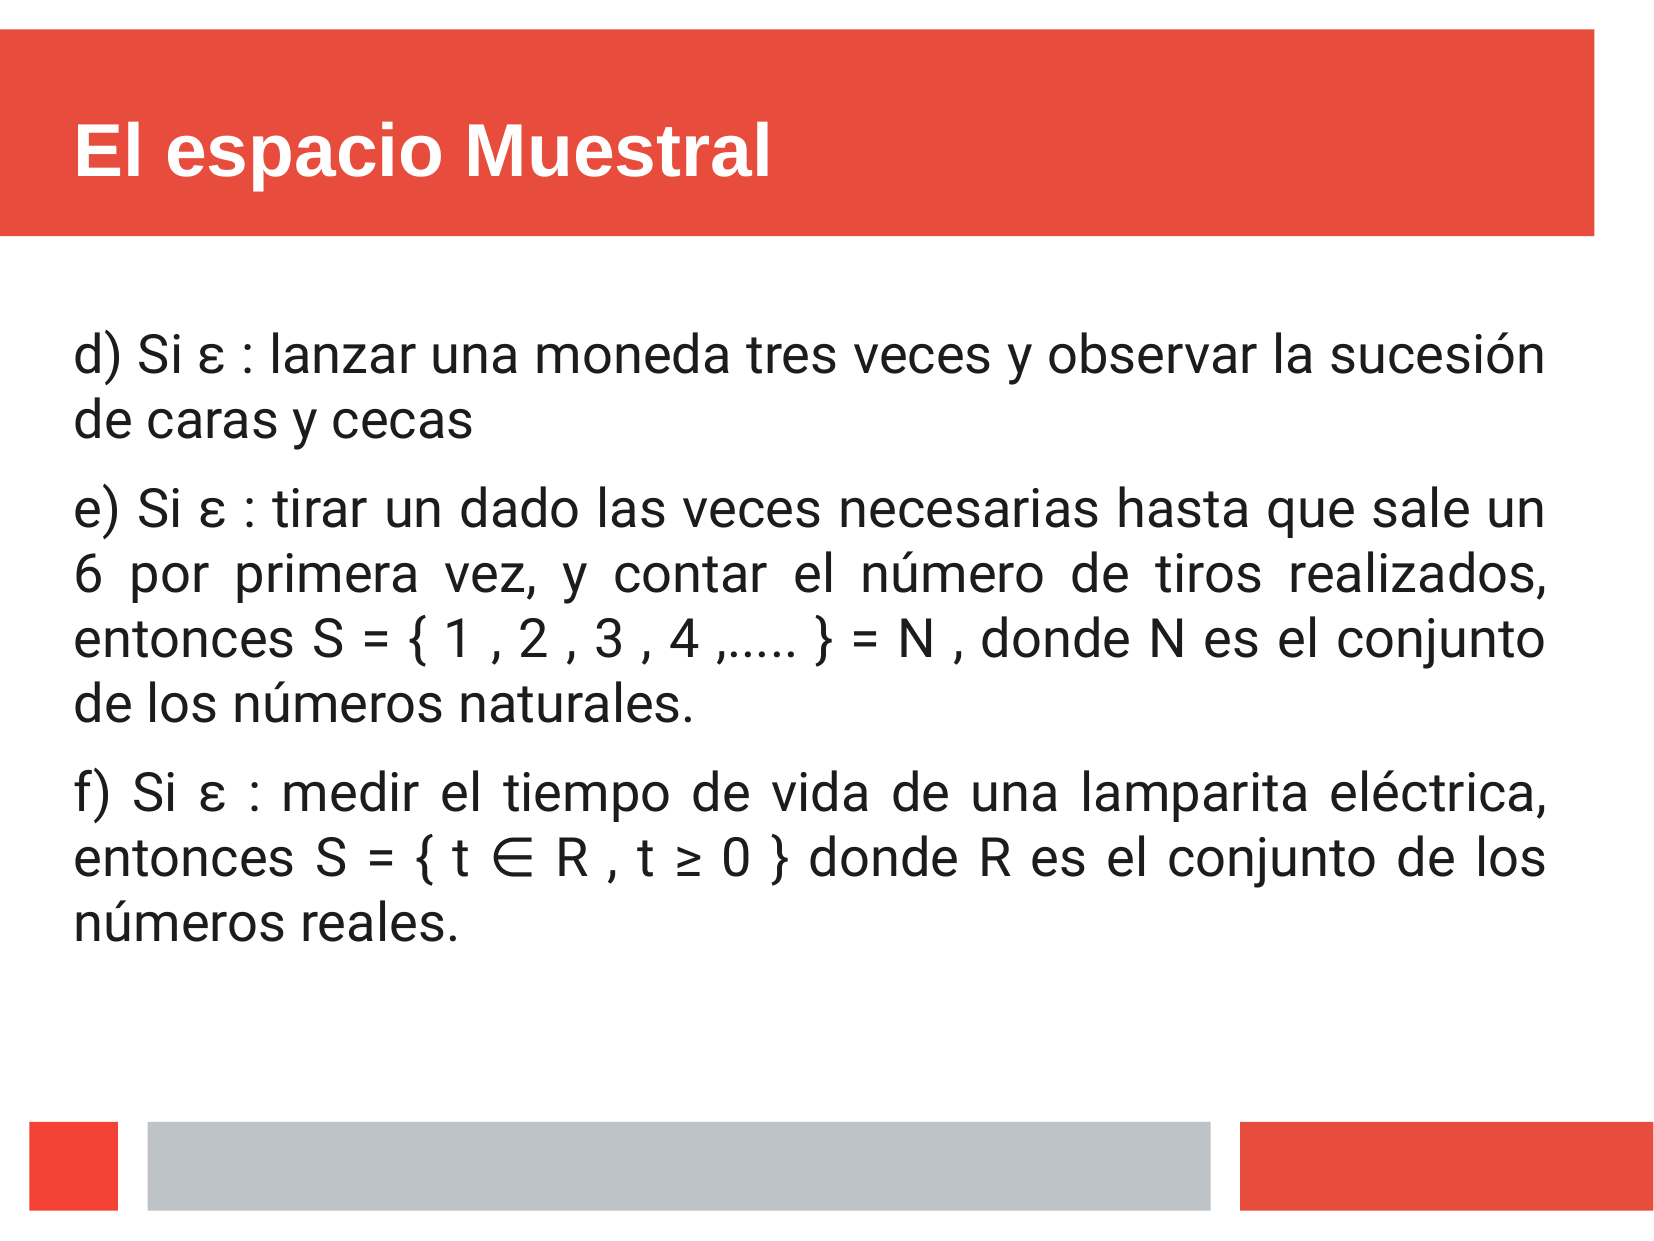

# El espacio Muestral
d) Si ε : lanzar una moneda tres veces y observar la sucesión de caras y cecas
e) Si ε : tirar un dado las veces necesarias hasta que sale un 6 por primera vez, y contar el número de tiros realizados, entonces S = { 1 , 2 , 3 , 4 ,..... } = N , donde N es el conjunto de los números naturales.
f) Si ε : medir el tiempo de vida de una lamparita eléctrica, entonces S = { t ∈ R , t ≥ 0 } donde R es el conjunto de los números reales.